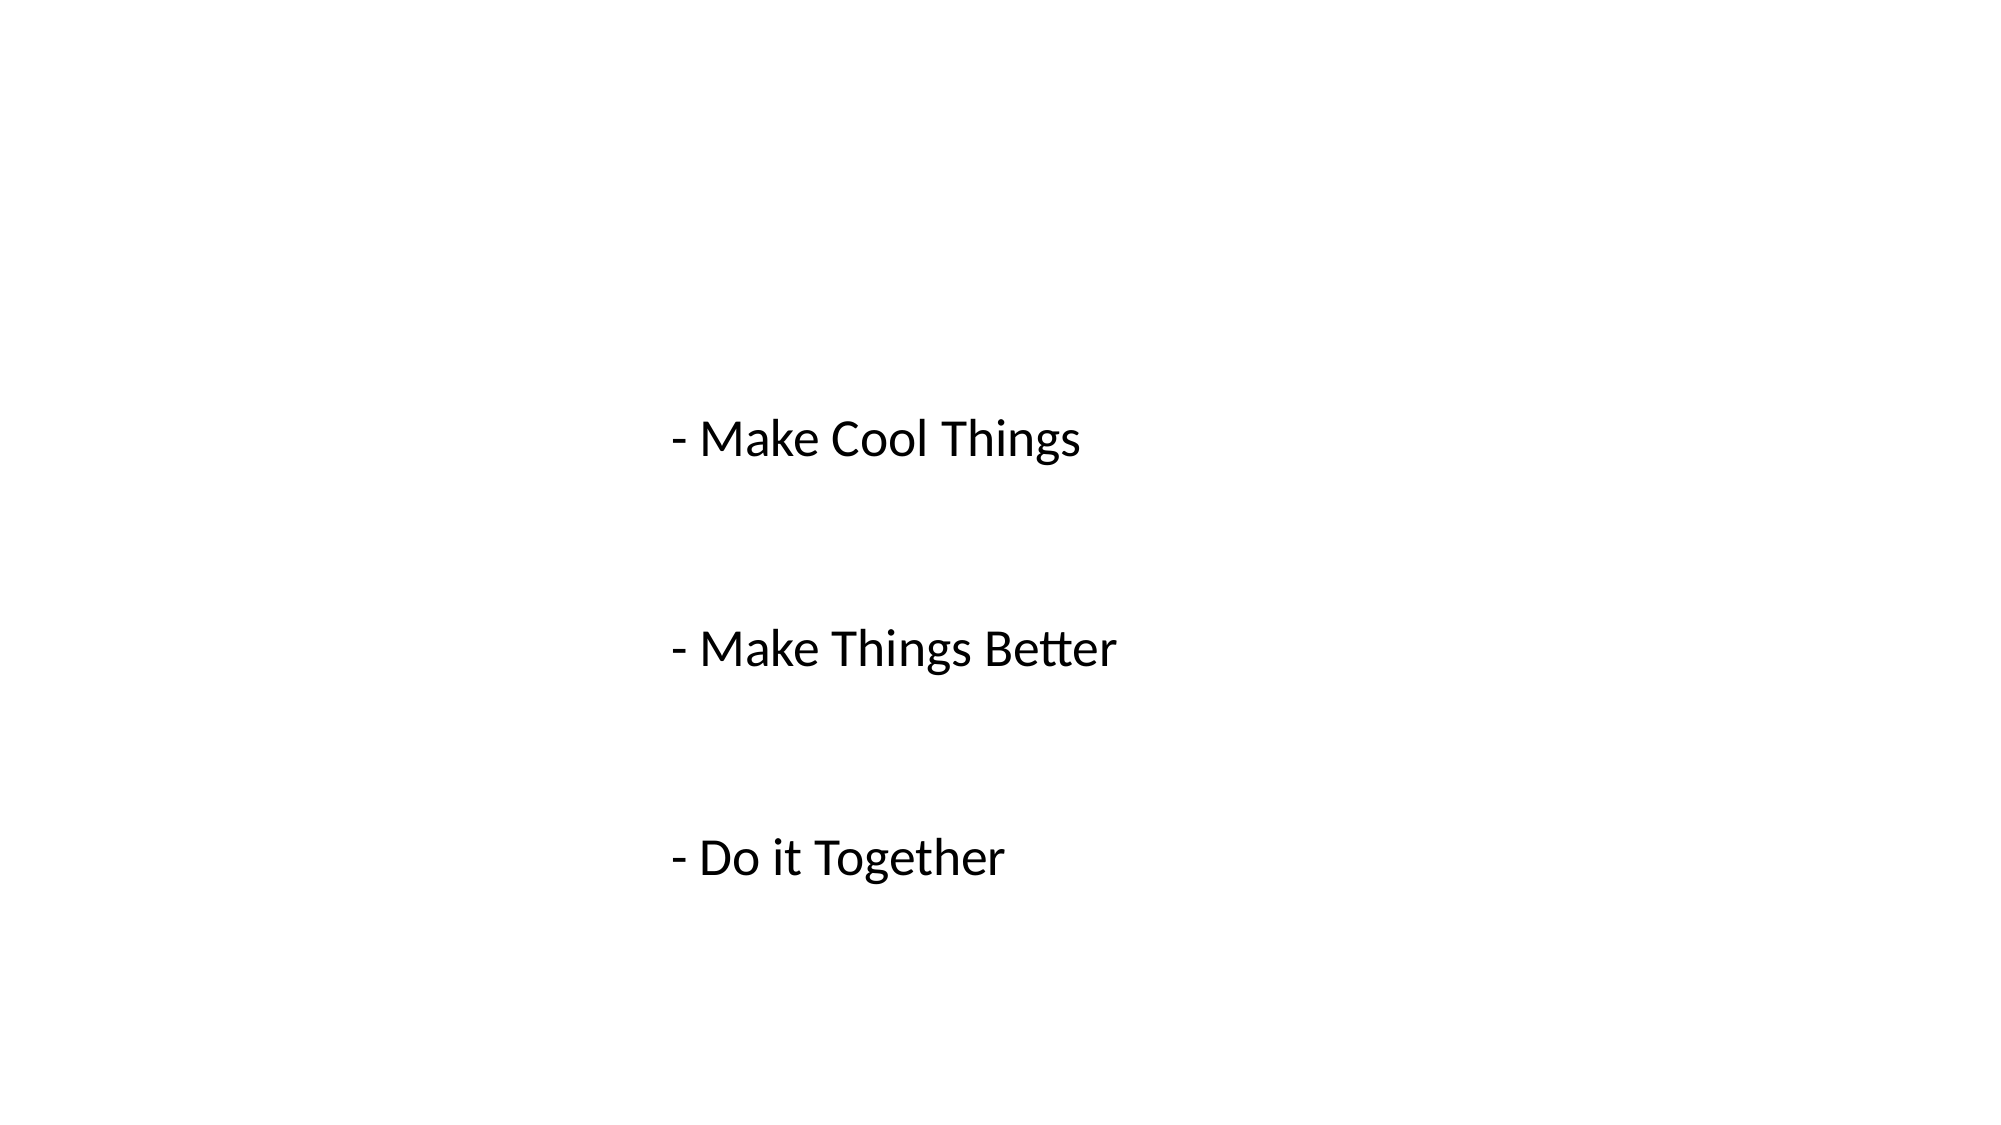

- Make Cool Things
 - Make Things Better
 - Do it Together